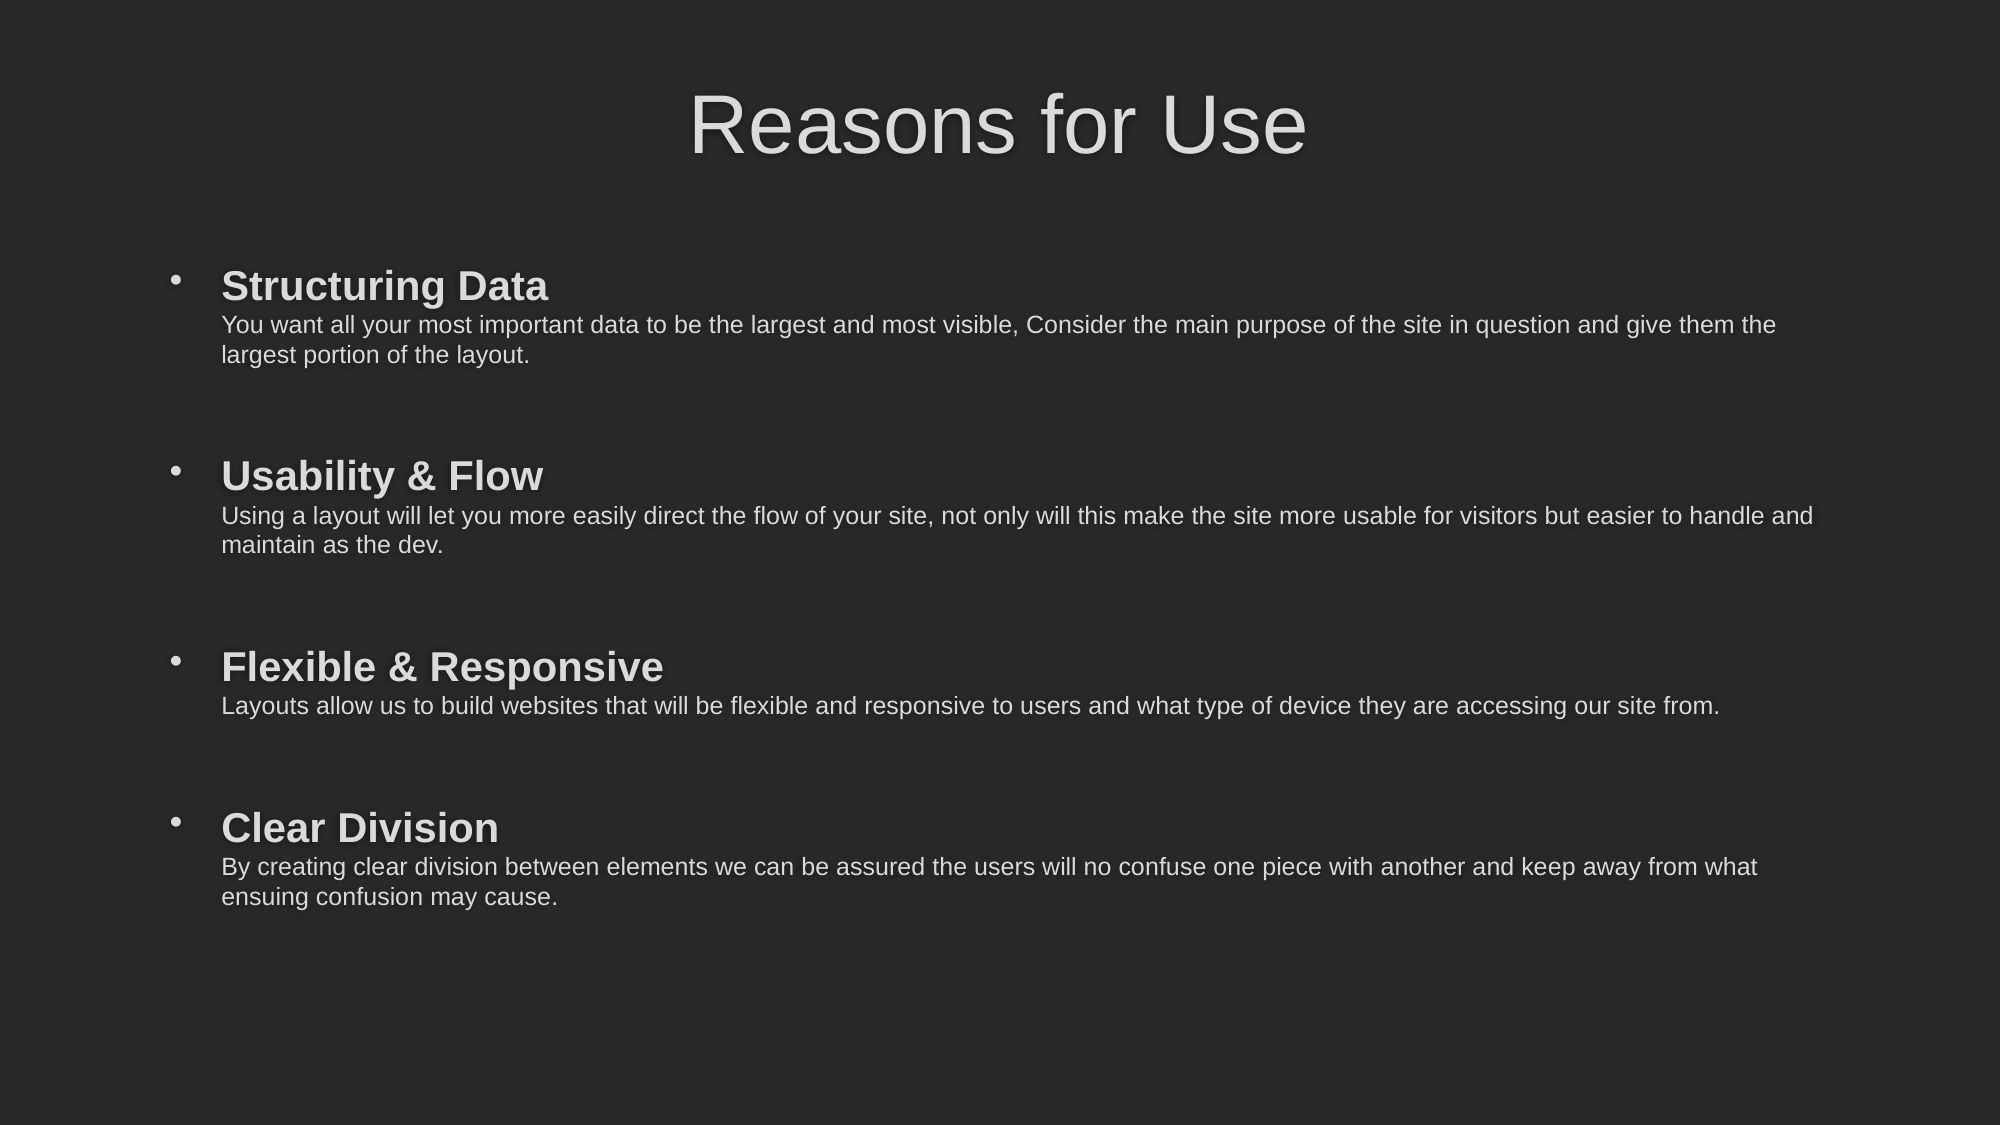

# Reasons for Use
Structuring Data
You want all your most important data to be the largest and most visible, Consider the main purpose of the site in question and give them the largest portion of the layout.
Usability & Flow
Using a layout will let you more easily direct the flow of your site, not only will this make the site more usable for visitors but easier to handle and maintain as the dev.
Flexible & Responsive
Layouts allow us to build websites that will be flexible and responsive to users and what type of device they are accessing our site from.
Clear Division
By creating clear division between elements we can be assured the users will no confuse one piece with another and keep away from what ensuing confusion may cause.